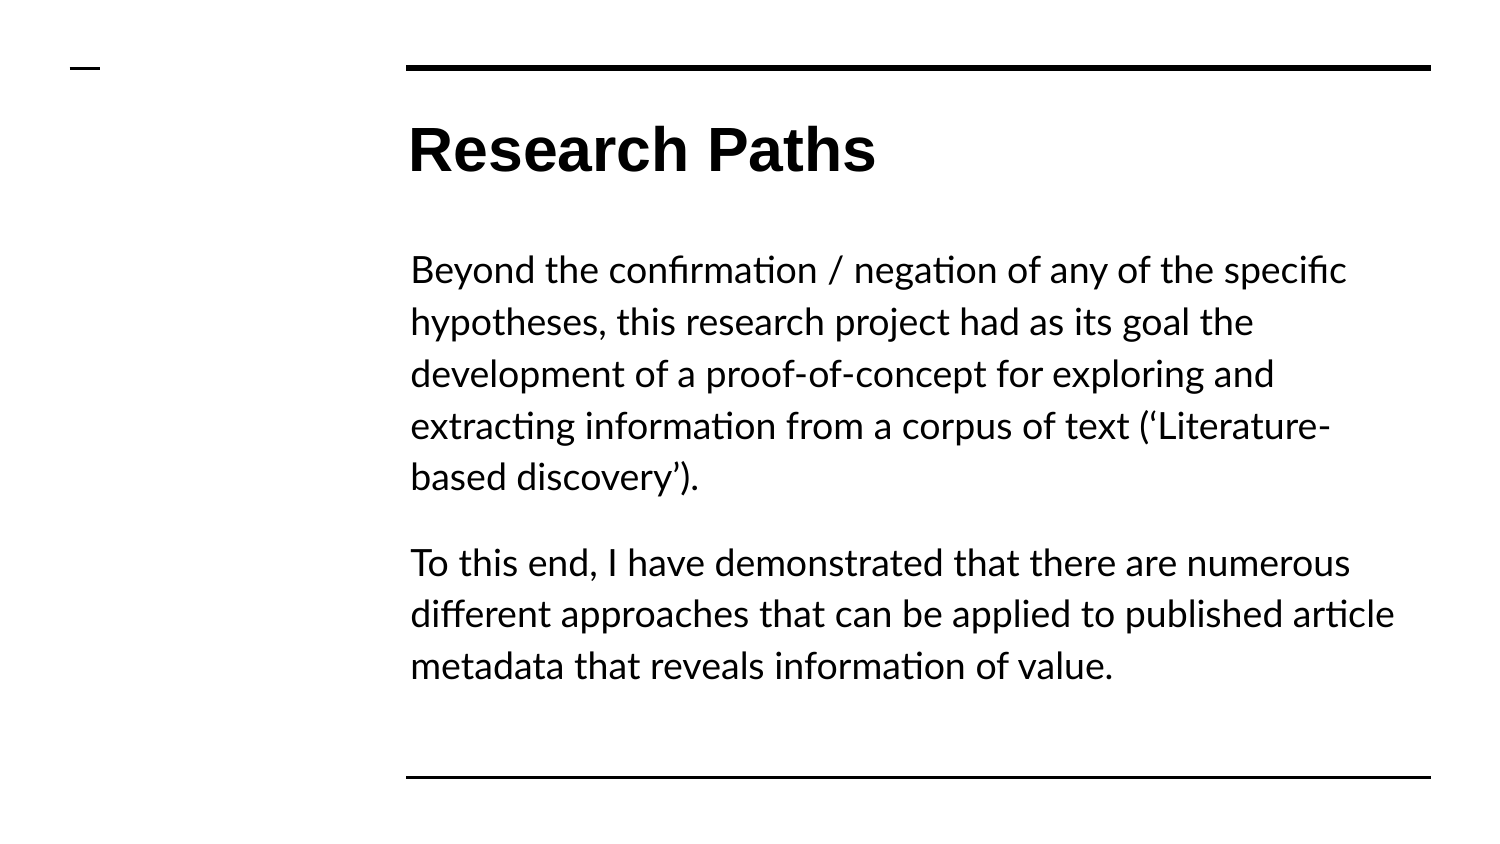

# Research Paths
Beyond the confirmation / negation of any of the specific hypotheses, this research project had as its goal the development of a proof-of-concept for exploring and extracting information from a corpus of text (‘Literature-based discovery’).
To this end, I have demonstrated that there are numerous different approaches that can be applied to published article metadata that reveals information of value.